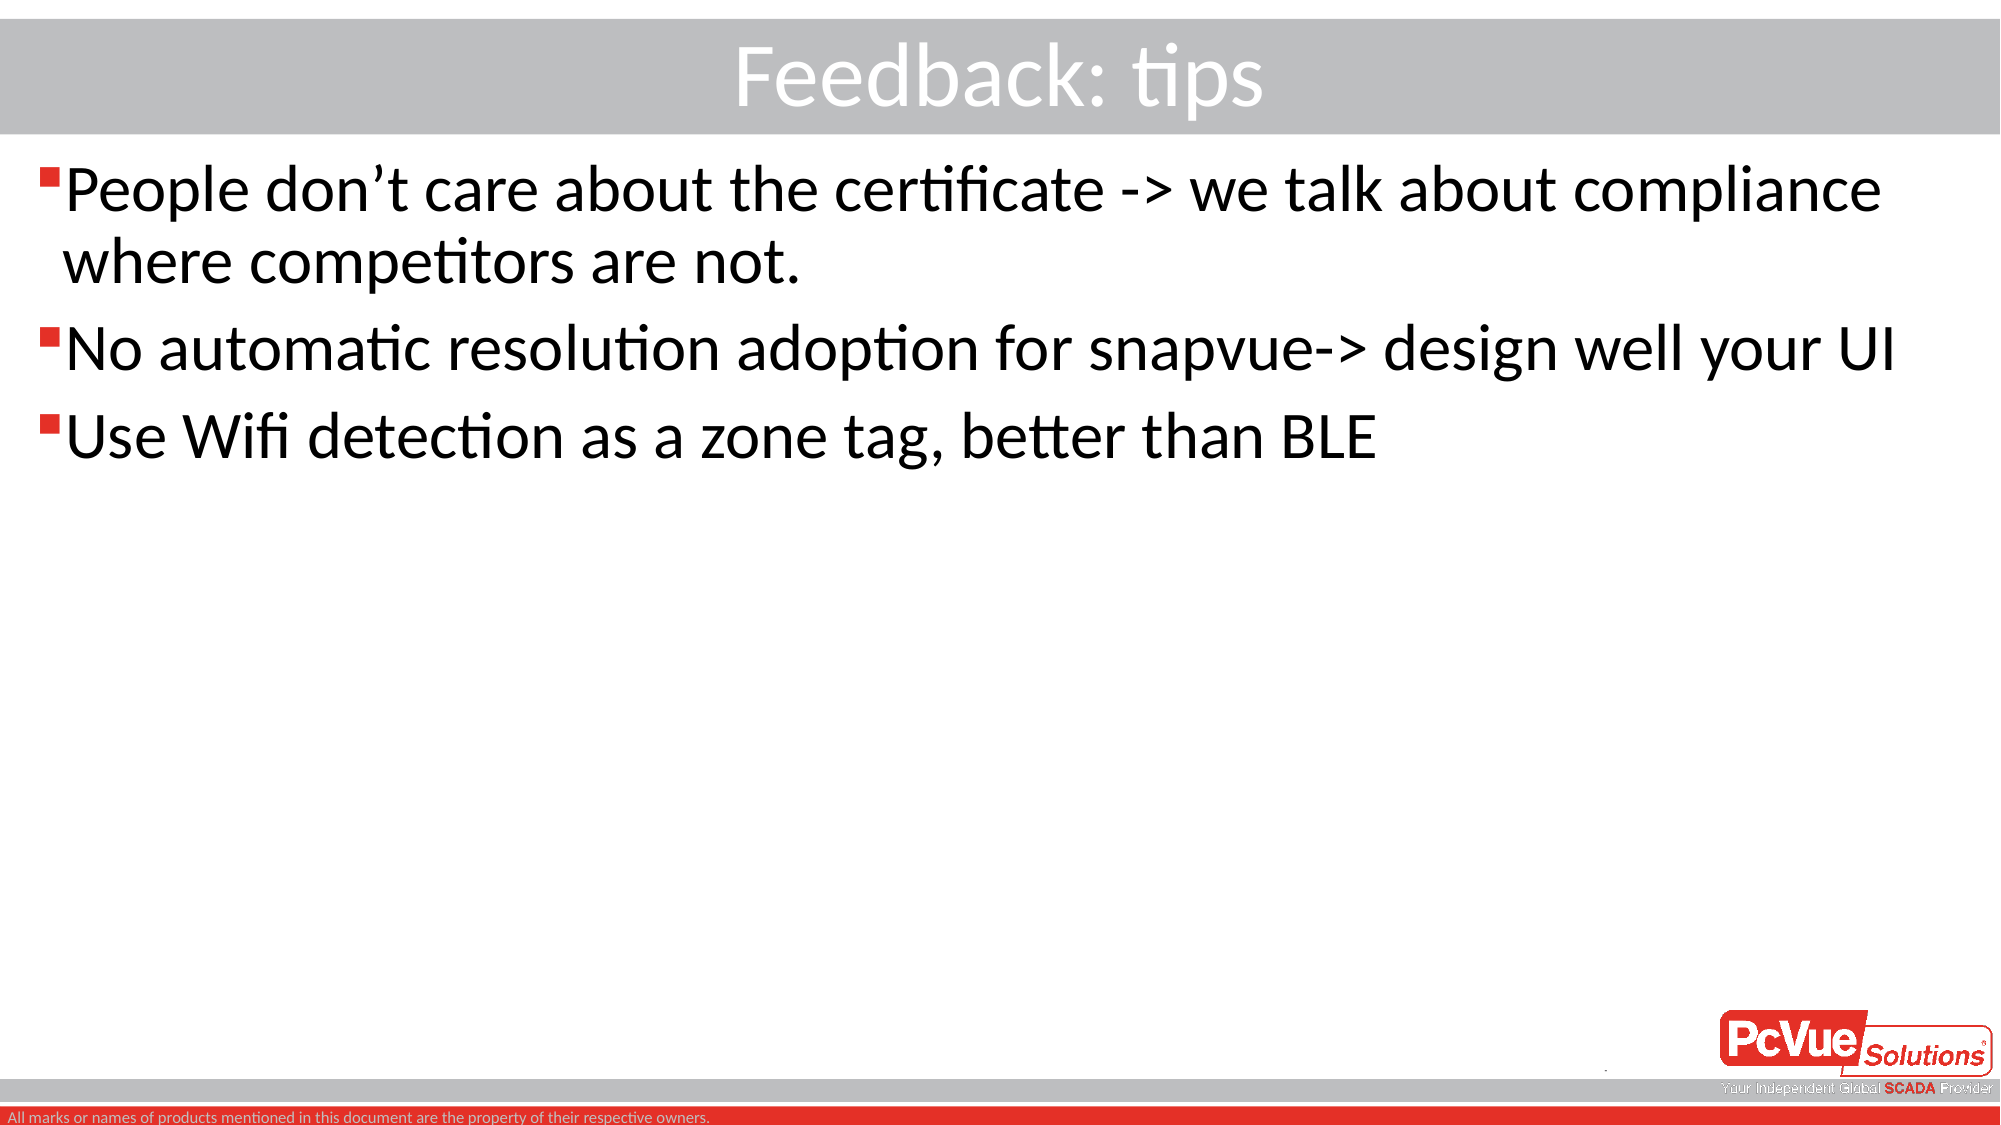

Roadmap
# Feedback: tips
People don’t care about the certificate -> we talk about compliance where competitors are not.
No automatic resolution adoption for snapvue-> design well your UI
Use Wifi detection as a zone tag, better than BLE